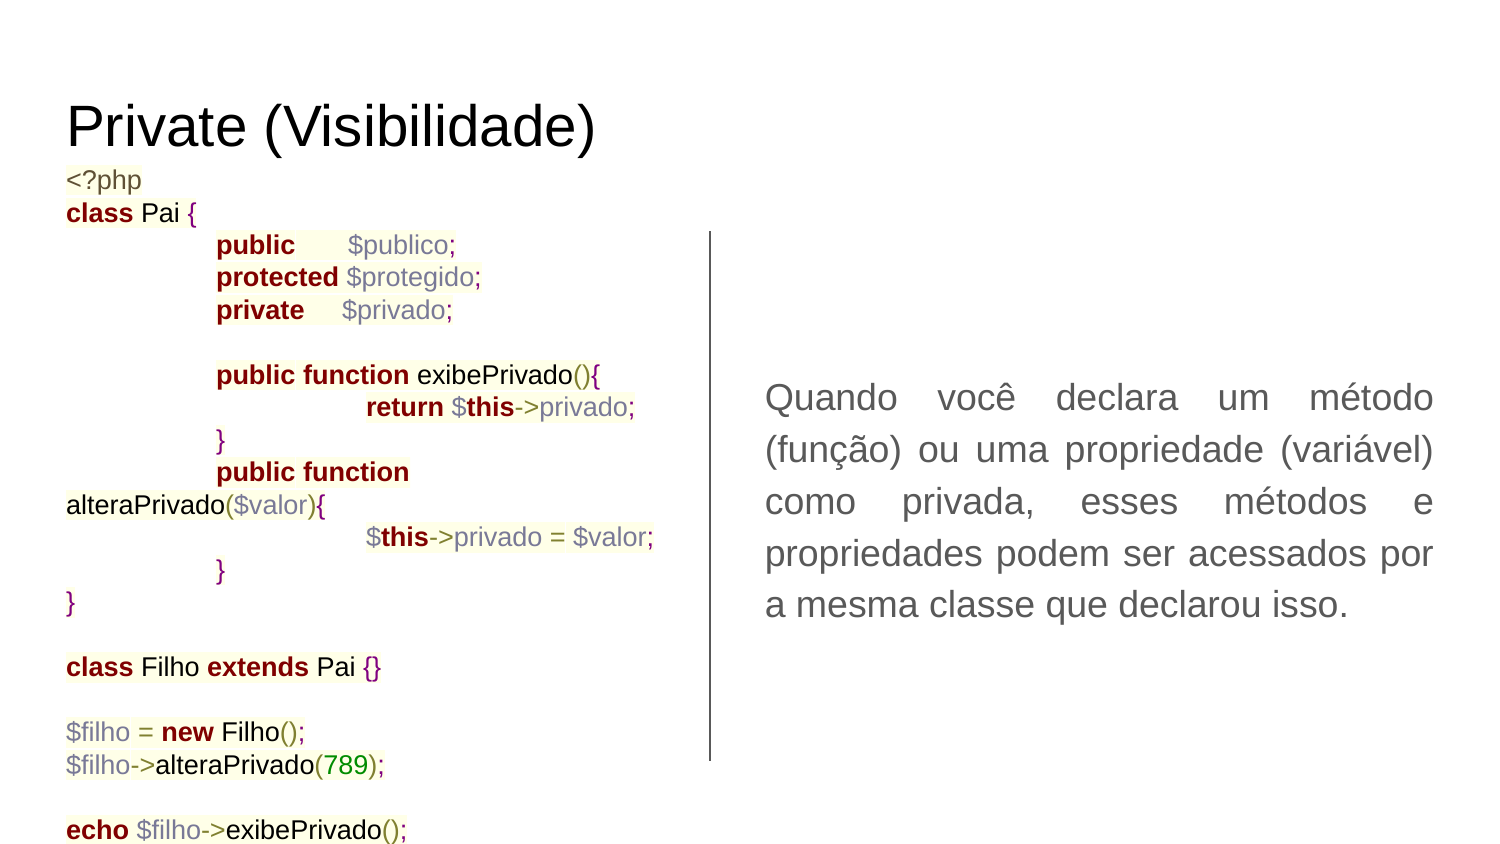

# Private (Visibilidade)
<?php
class Pai {
	public       $publico;
	protected $protegido;
	private     $privado;
	public function exibePrivado(){
		return $this->privado;
	}
	public function alteraPrivado($valor){
		$this->privado = $valor;
	}
}
class Filho extends Pai {}
$filho = new Filho();
$filho->alteraPrivado(789);
echo $filho->exibePrivado();
Quando você declara um método (função) ou uma propriedade (variável) como privada, esses métodos e propriedades podem ser acessados por a mesma classe que declarou isso.